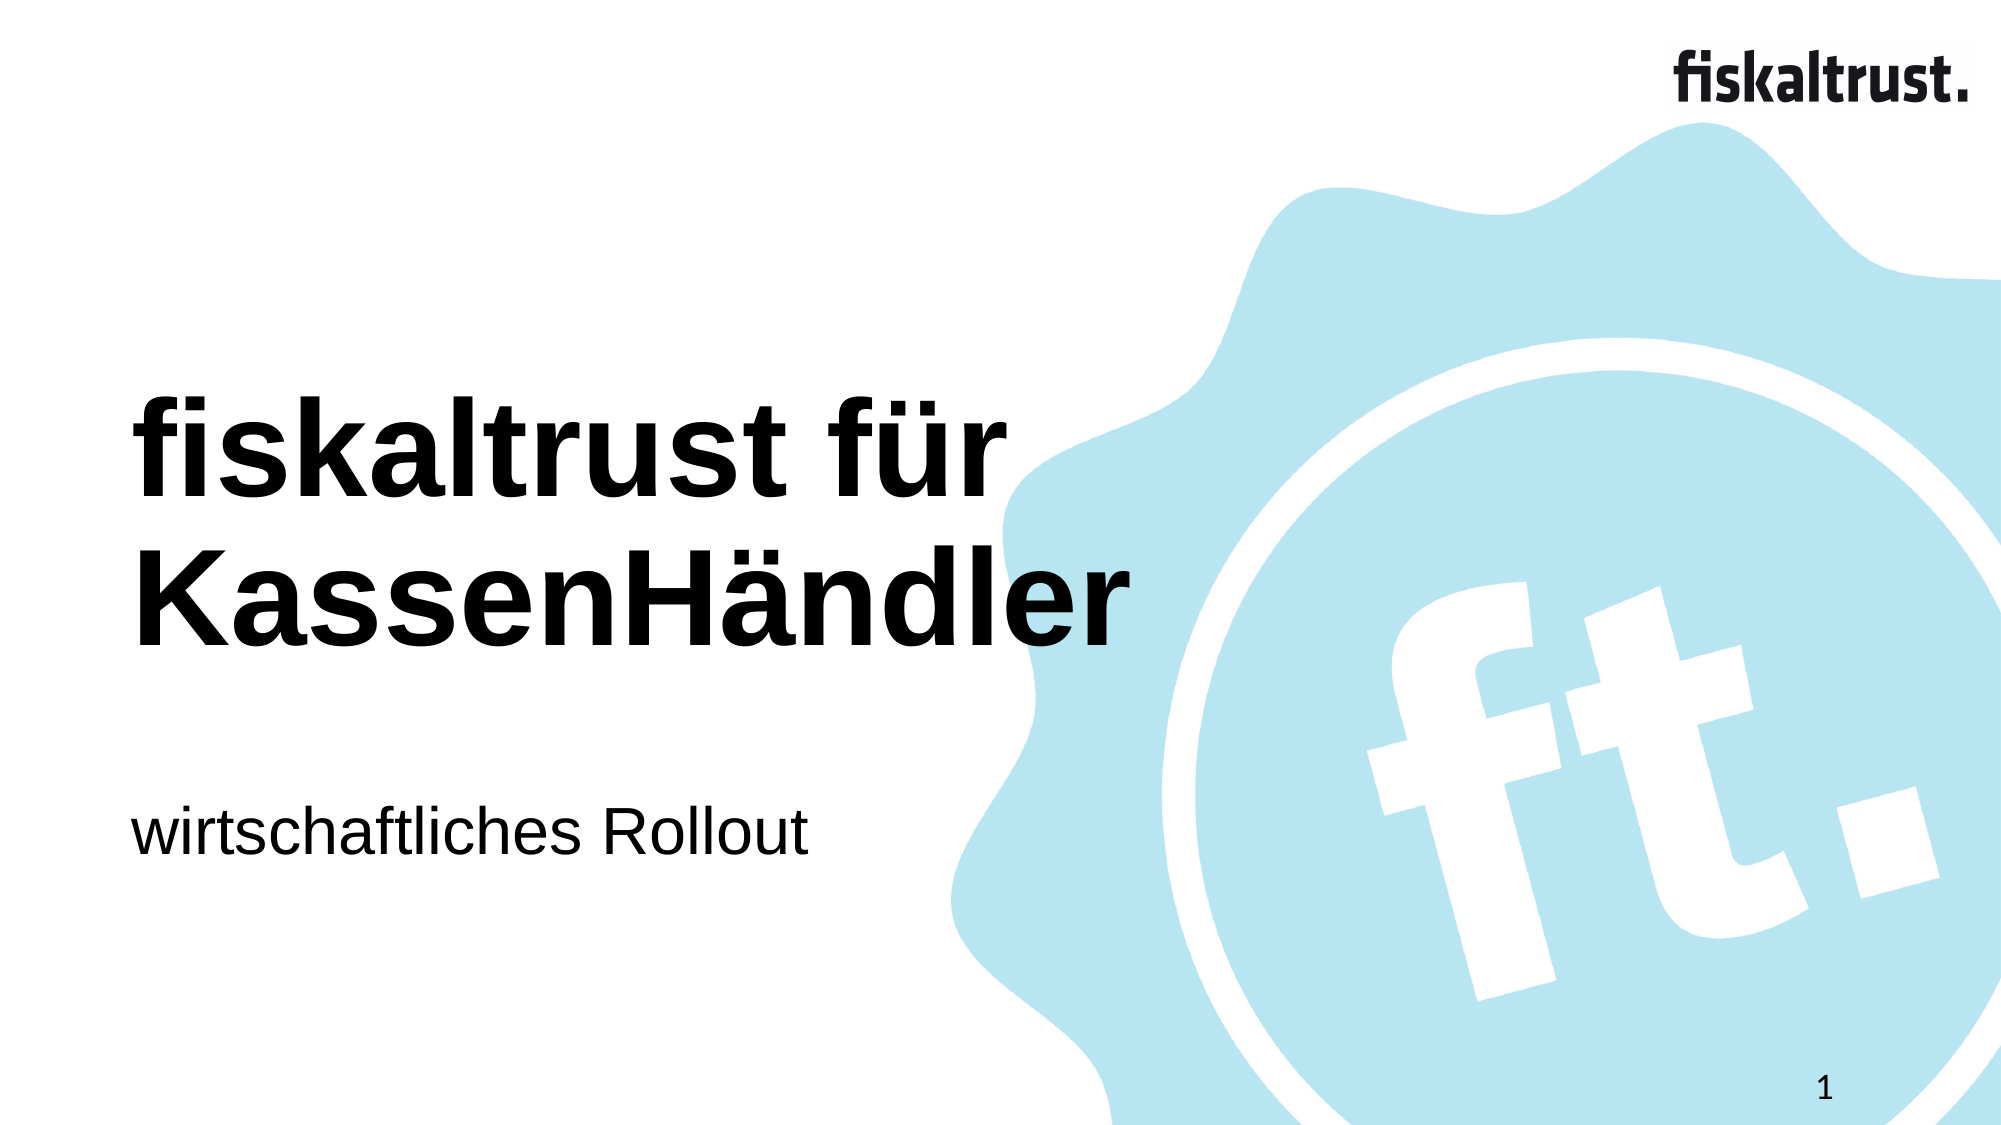

# fiskaltrust für KassenHändler
wirtschaftliches Rollout
1